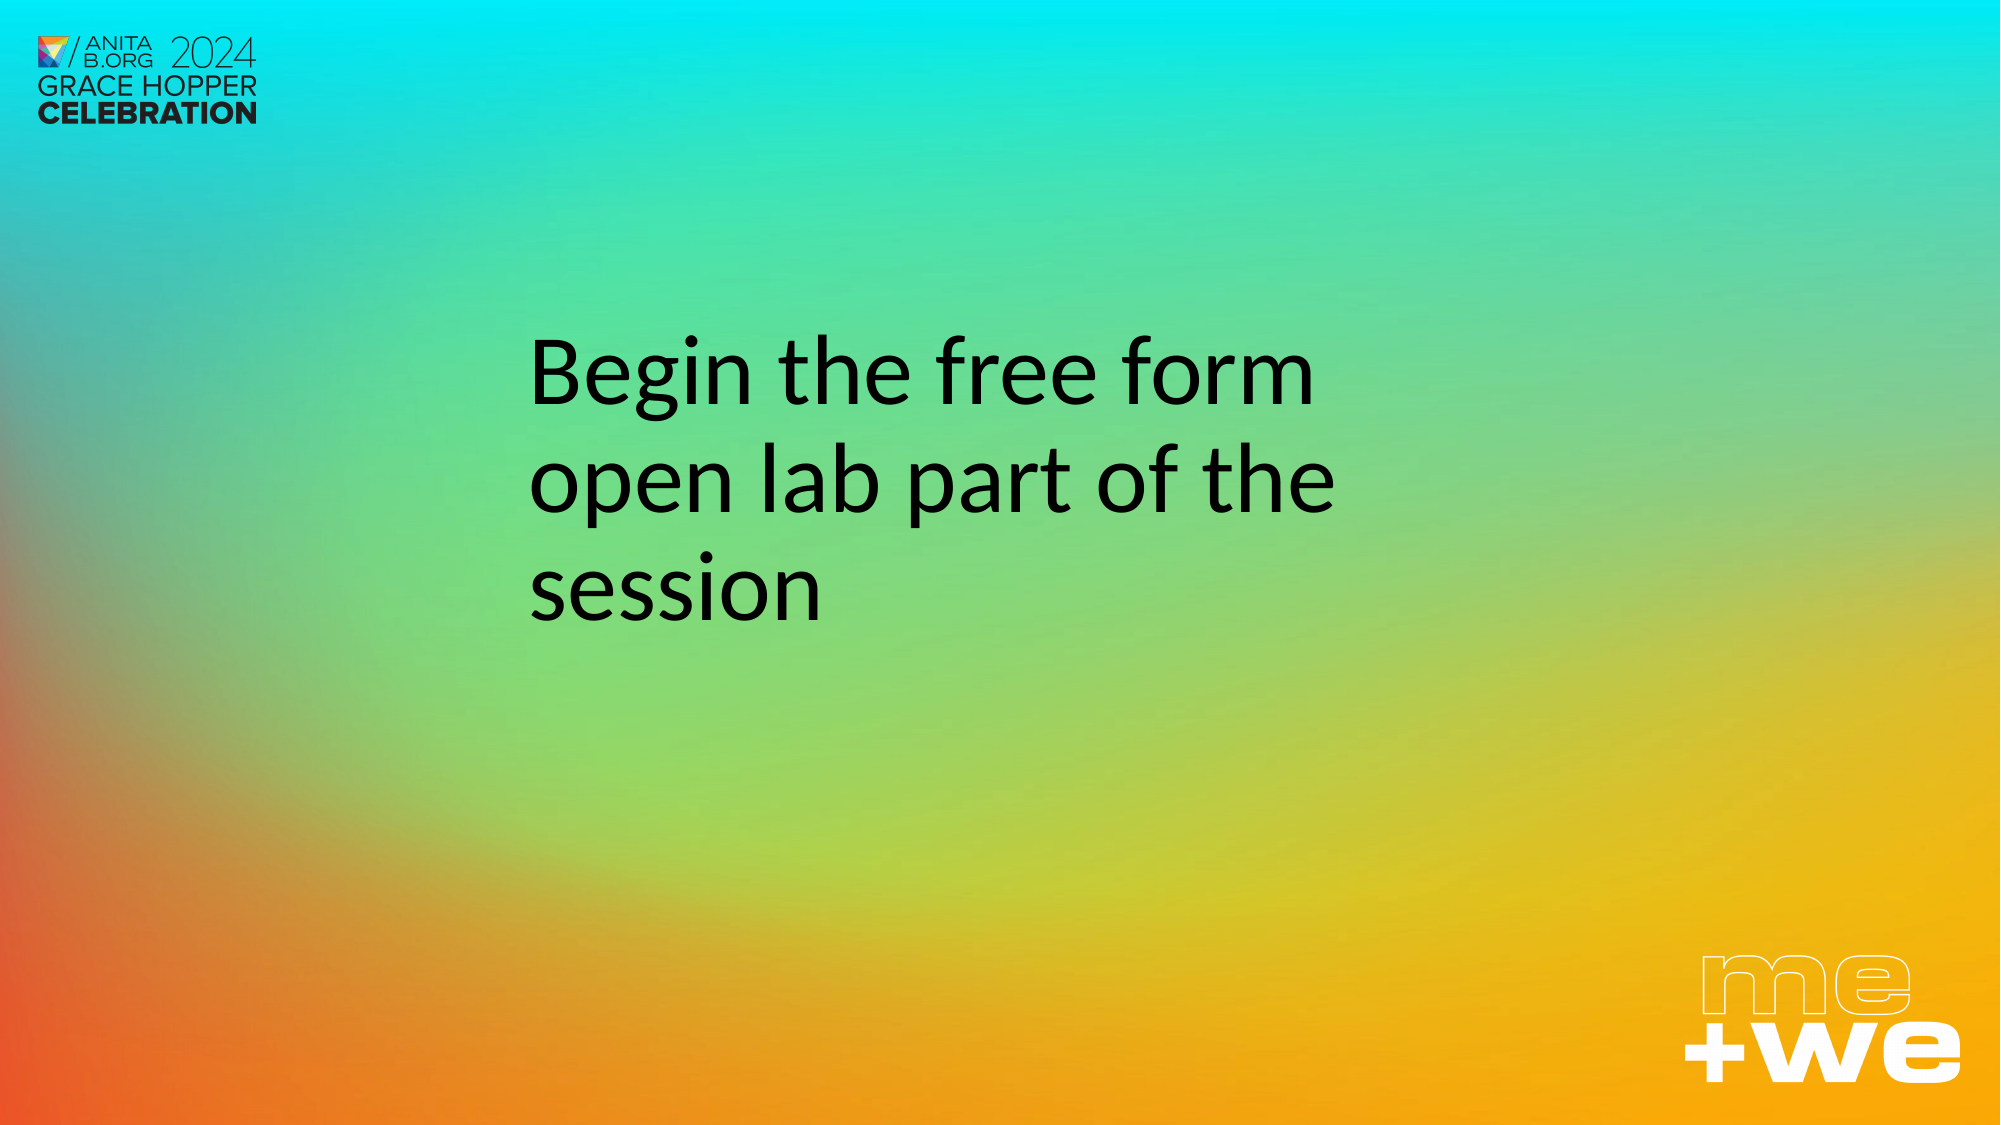

# Begin the free form open lab part of the session